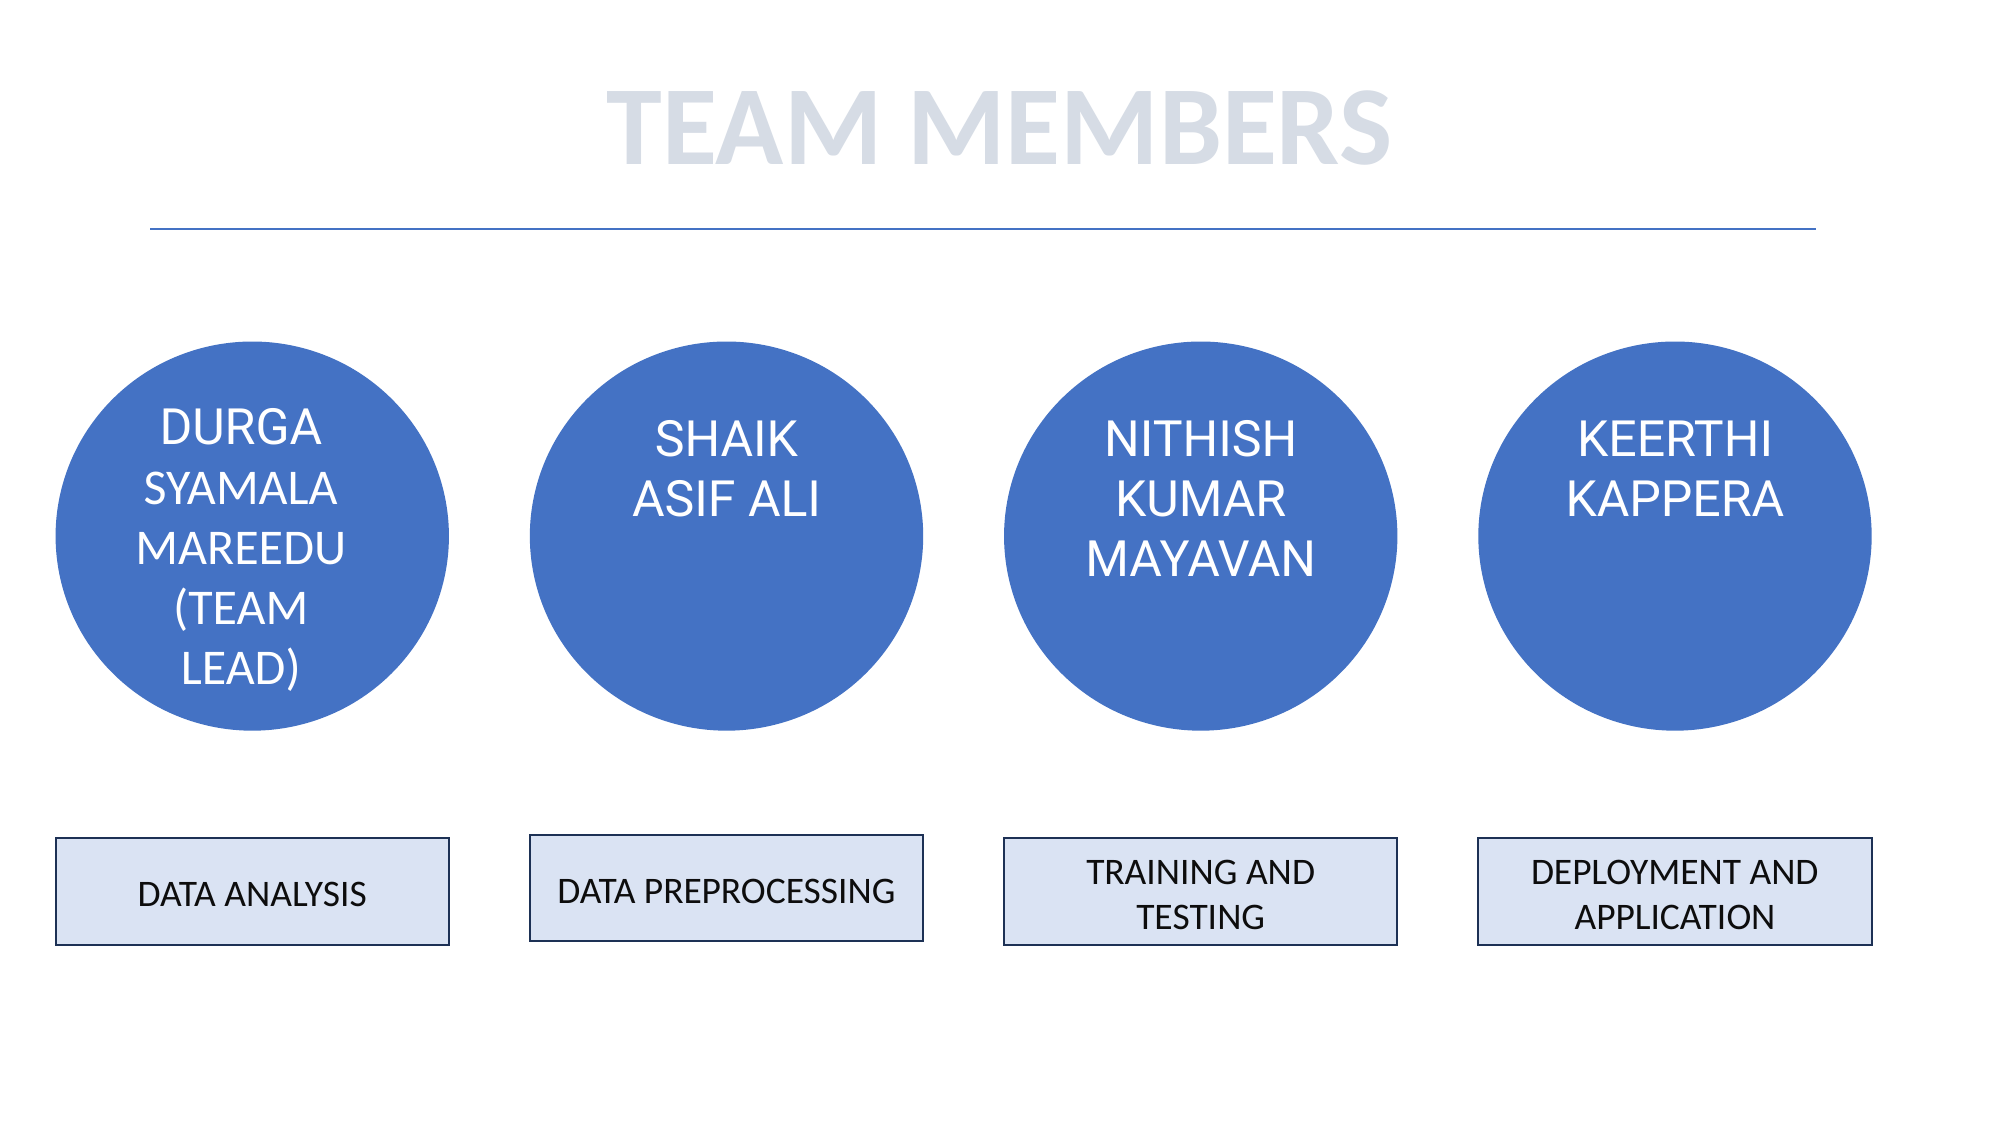

TEAM MEMBERS

DURGA SYAMALA MAREEDU(TEAM LEAD)

SHAIK ASIF ALI
NITHISH KUMAR MAYAVAN
KEERTHI KAPPERA

DATA PREPROCESSING
DATA ANALYSIS
TRAINING AND TESTING
DEPLOYMENT AND APPLICATION